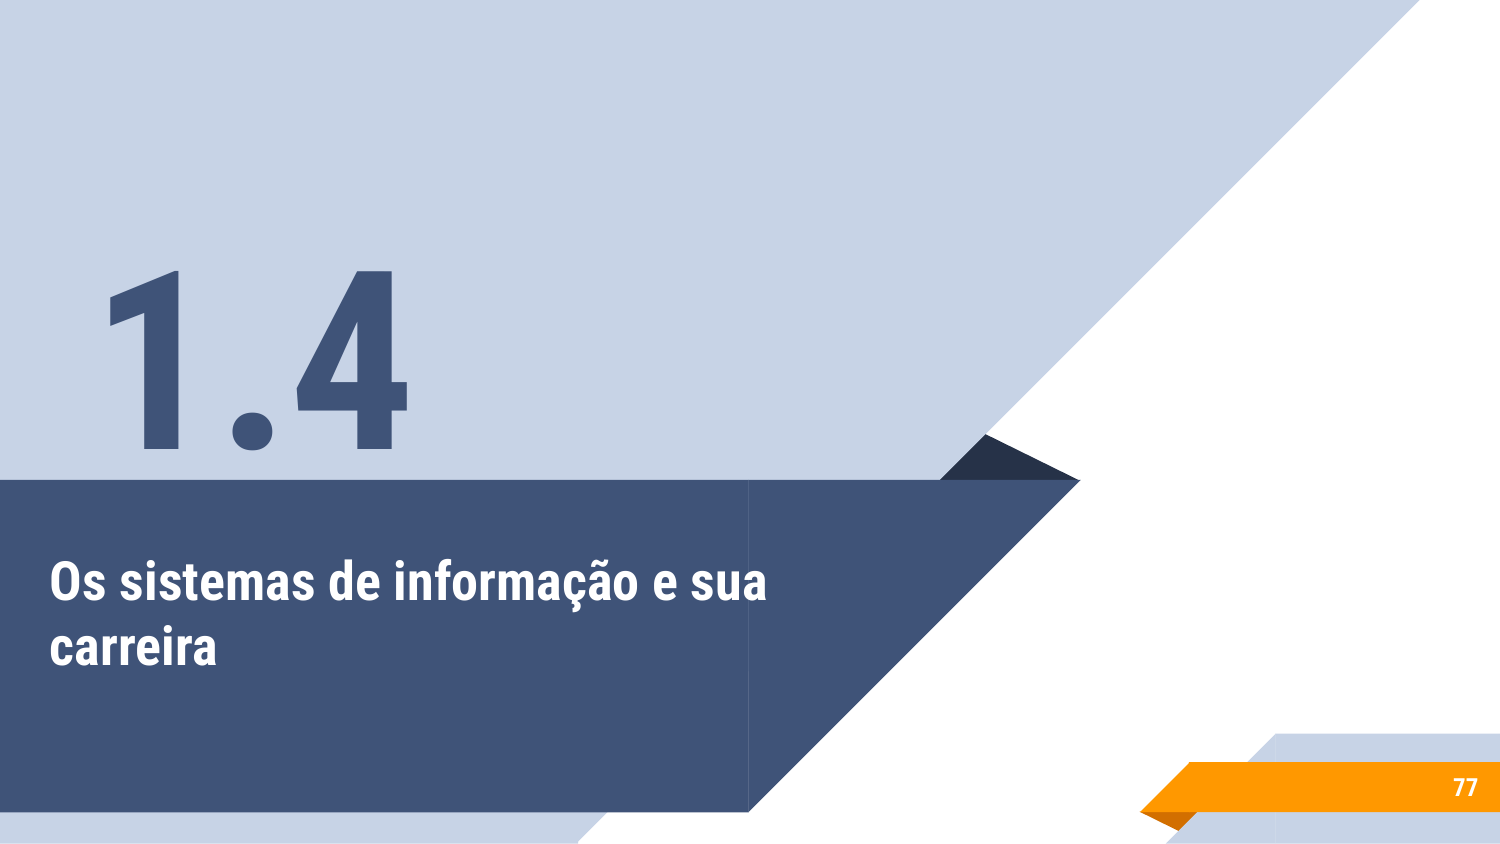

1.4
# Os sistemas de informação e sua carreira
77